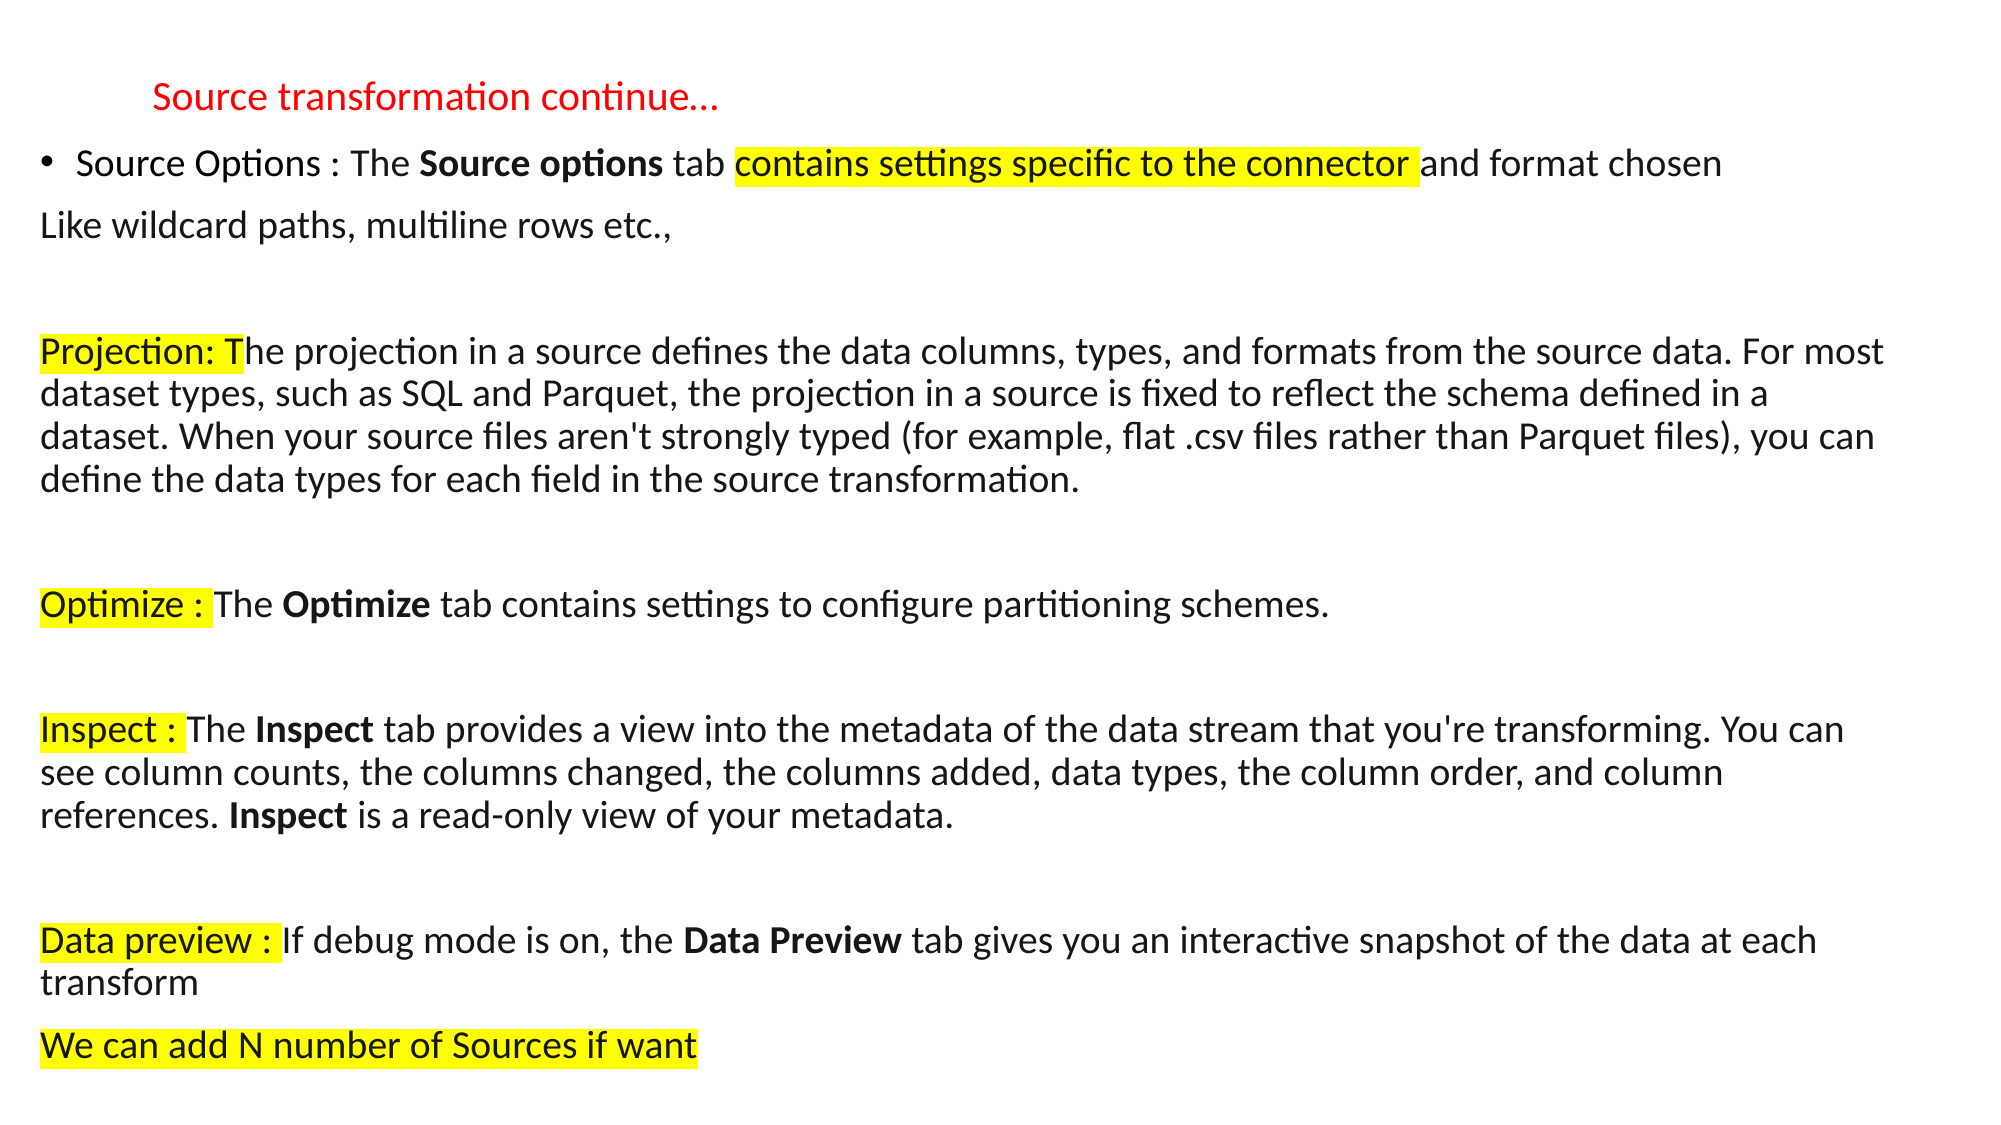

# Source transformation continue…
Source Options : The Source options tab contains settings specific to the connector and format chosen
Like wildcard paths, multiline rows etc.,

Projection: The projection in a source defines the data columns, types, and formats from the source data. For most dataset types, such as SQL and Parquet, the projection in a source is fixed to reflect the schema defined in a dataset. When your source files aren't strongly typed (for example, flat .csv files rather than Parquet files), you can define the data types for each field in the source transformation.

Optimize : The Optimize tab contains settings to configure partitioning schemes.

Inspect : The Inspect tab provides a view into the metadata of the data stream that you're transforming. You can see column counts, the columns changed, the columns added, data types, the column order, and column references. Inspect is a read-only view of your metadata.

Data preview : If debug mode is on, the Data Preview tab gives you an interactive snapshot of the data at each transform
We can add N number of Sources if want